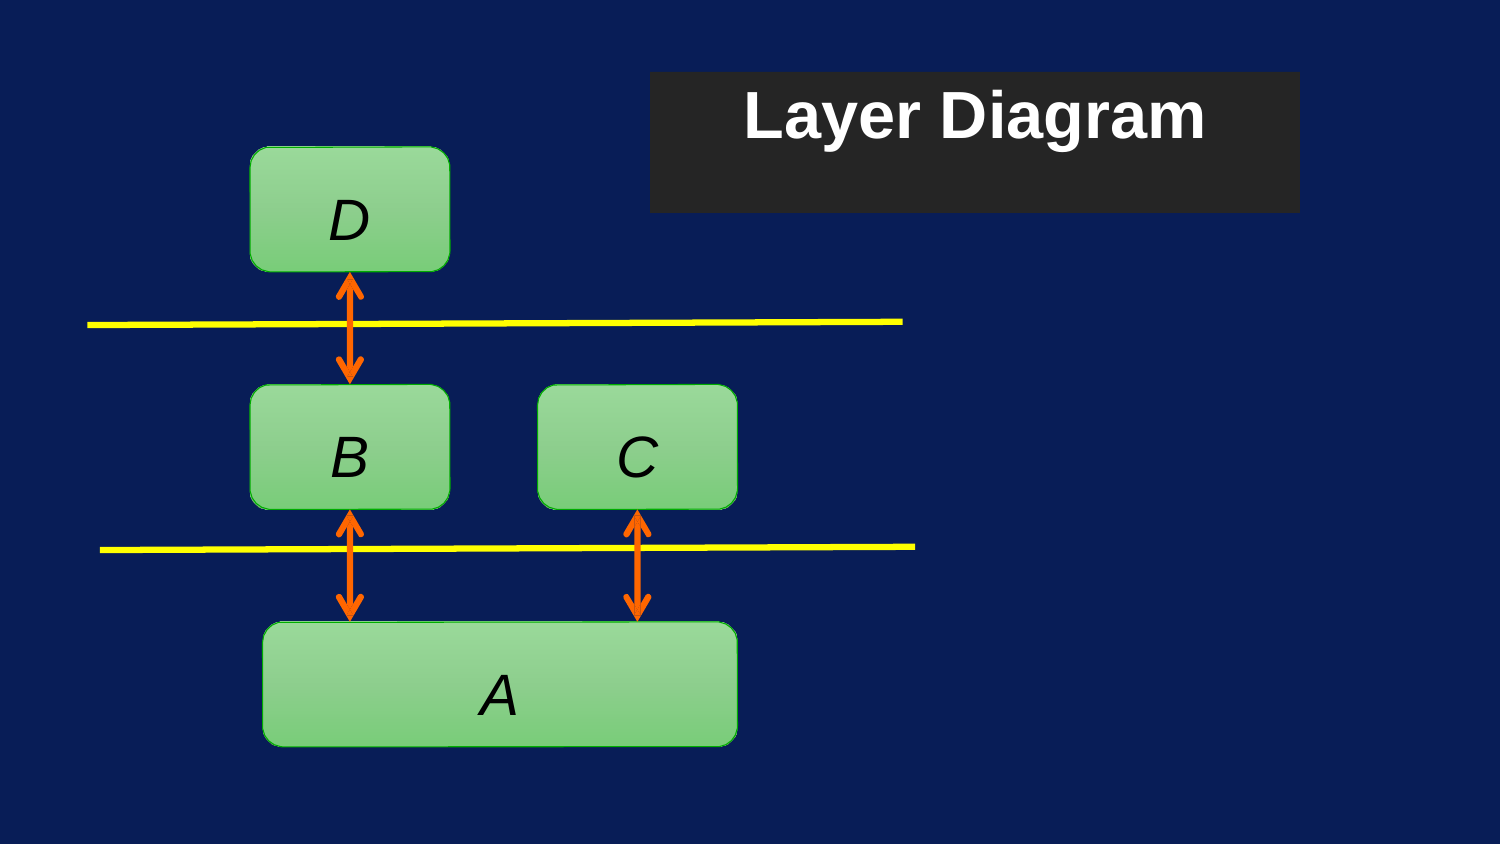

# Layer Diagram

D

B
C

A